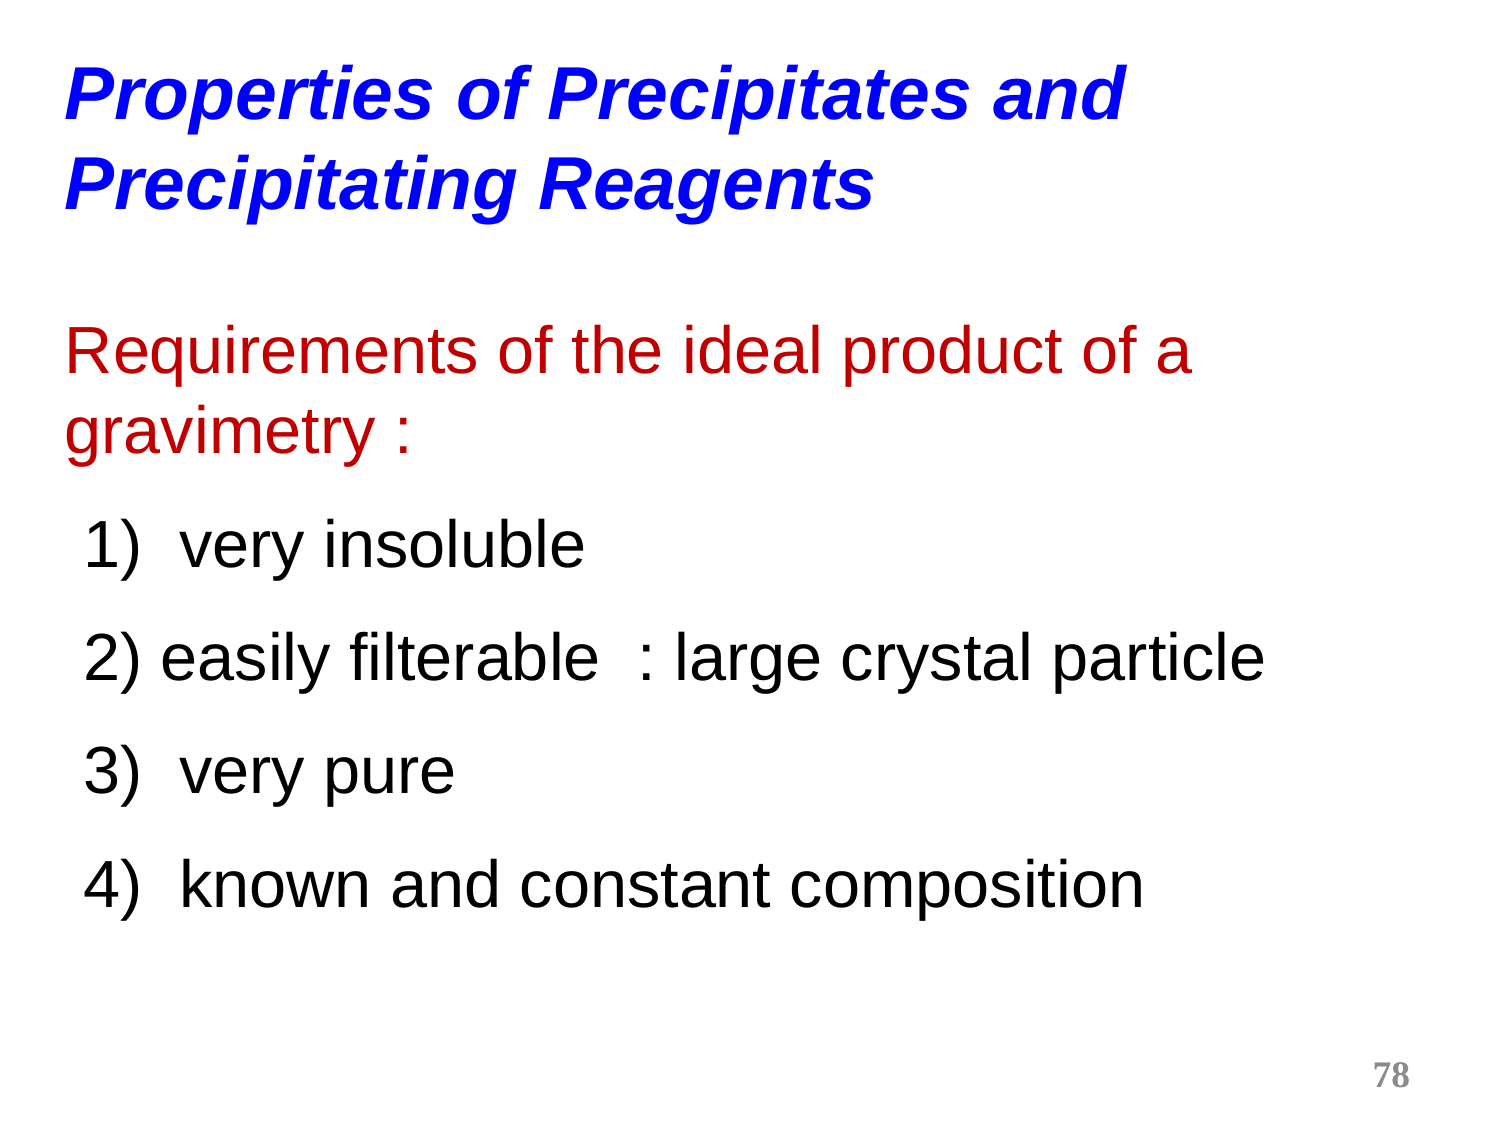

Properties of Precipitates and Precipitating Reagents
Requirements of the ideal product of a gravimetry :
 1)  very insoluble
 2) easily filterable  : large crystal particle
 3)  very pure
 4)  known and constant composition
78